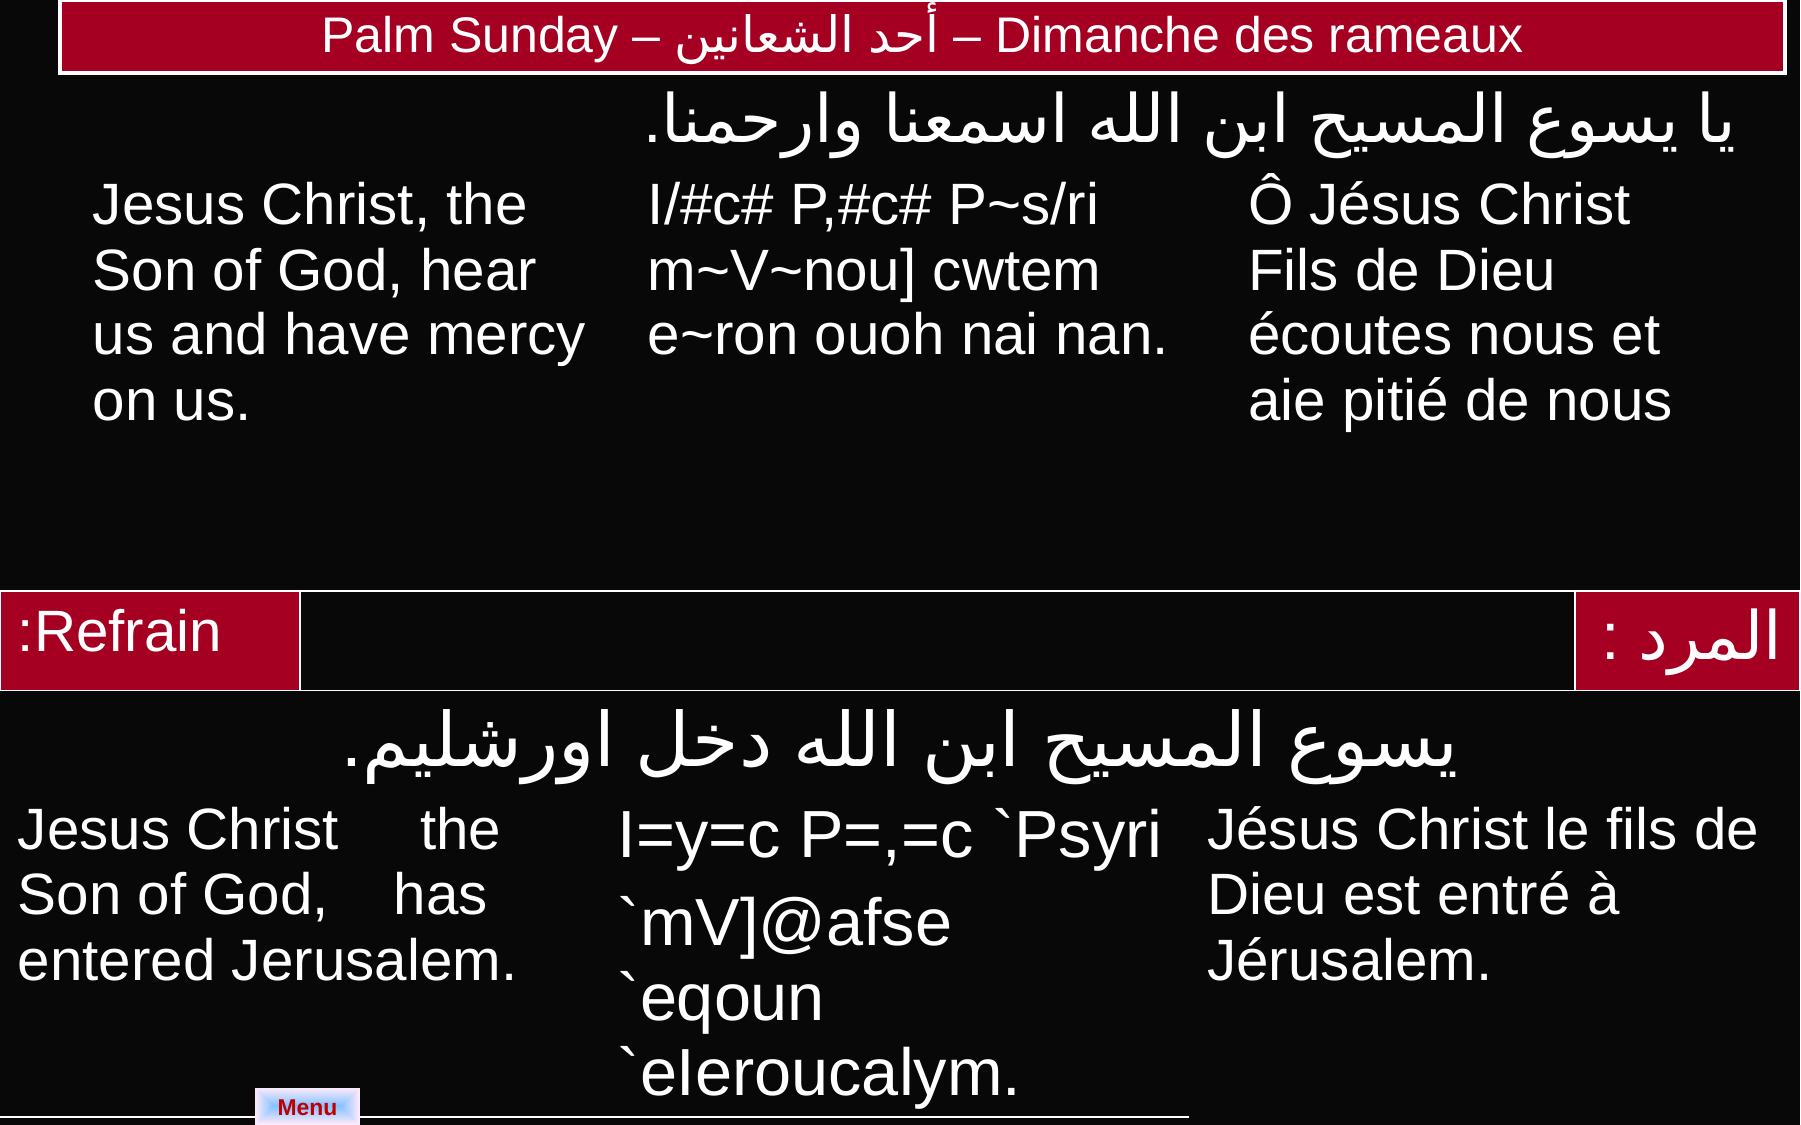

| Palm Sunday – أحد الشعانين – Dimanche des rameaux |
| --- |
| يا يسوع المسيح ابن الله اسمعنا وارحمنا. |  |  |
| --- | --- | --- |
| Jesus Christ, the Son of God, hear us and have mercy on us. | I/#c# P,#c# P~s/ri m~V~nou] cwtem e~ron ouoh nai nan. | Ô Jésus Christ Fils de Dieu écoutes nous et aie pitié de nous |
| Refrain: |  |  |  | المرد : |
| --- | --- | --- | --- | --- |
| يسوع المسيح ابن الله دخل اورشليم. |  |  |  |  |
| Jesus Christ the Son of God, has entered Jerusalem. |  | I=y=c P=,=c `Psyri `mV]@afse `eqoun `eIeroucalym. | Jésus Christ le fils de Dieu est entré à Jérusalem. |  |

Menu